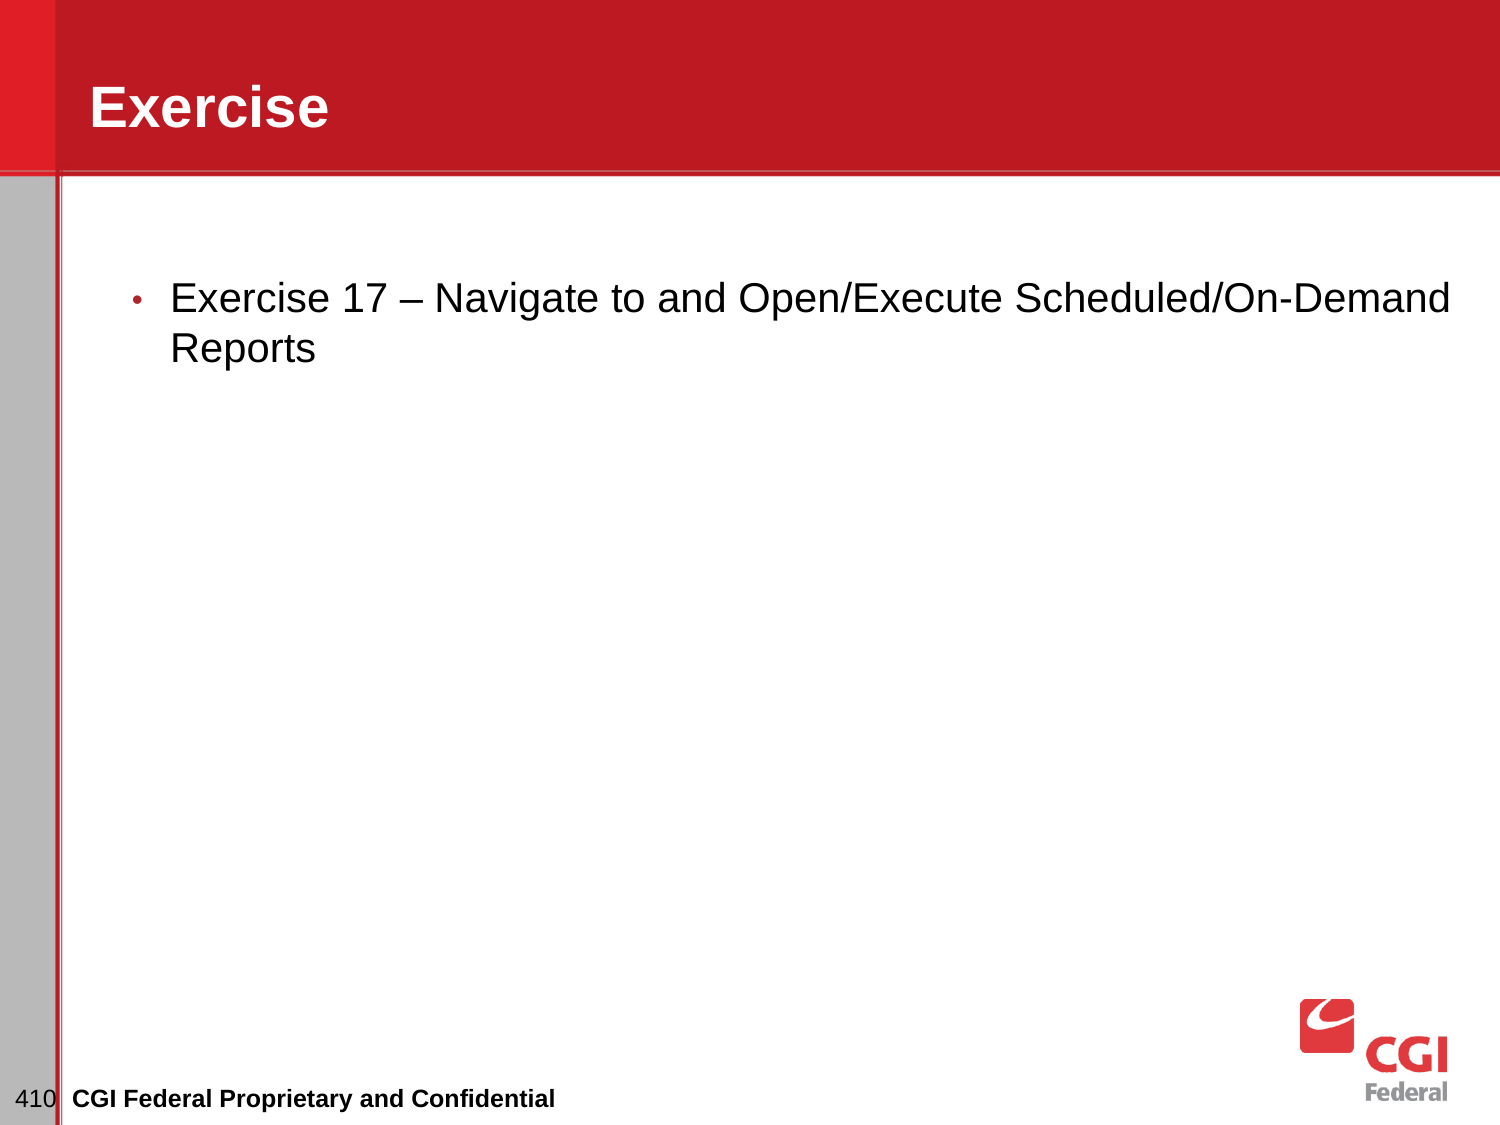

# Exercise
Exercise 17 – Navigate to and Open/Execute Scheduled/On-Demand Reports
410
CGI Federal Proprietary and Confidential